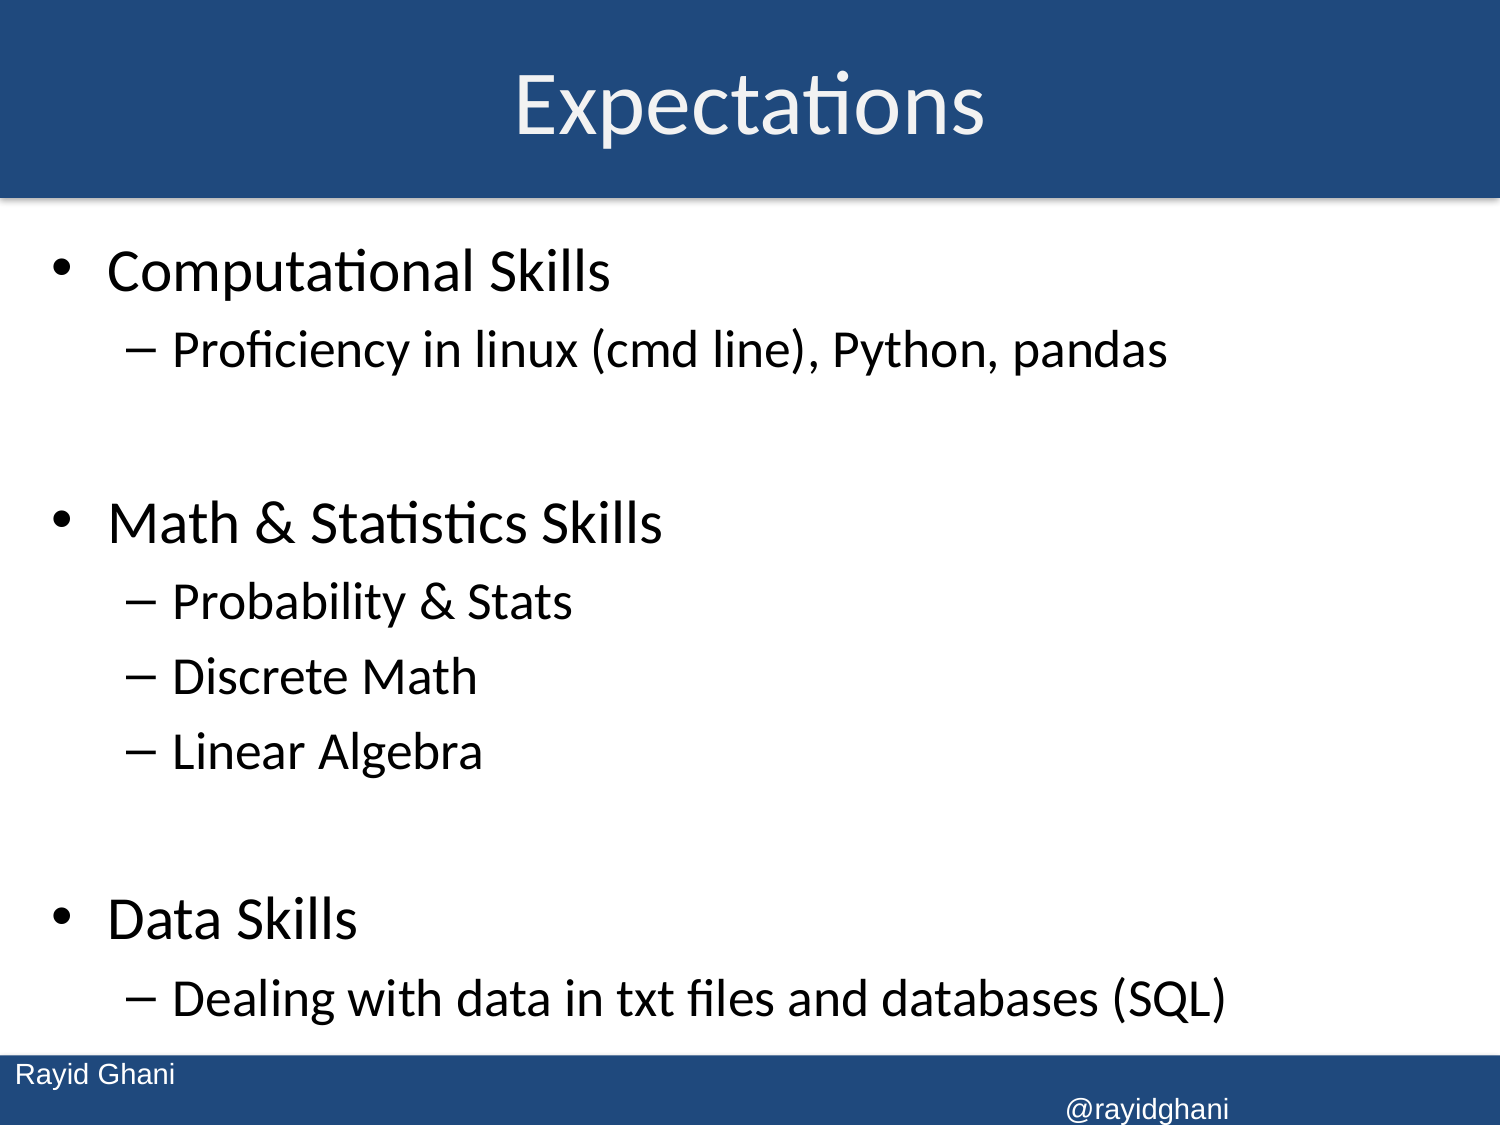

# Expectations
Computational Skills
Proficiency in linux (cmd line), Python, pandas

Math & Statistics Skills
Probability & Stats
Discrete Math
Linear Algebra

Data Skills
Dealing with data in txt files and databases (SQL)